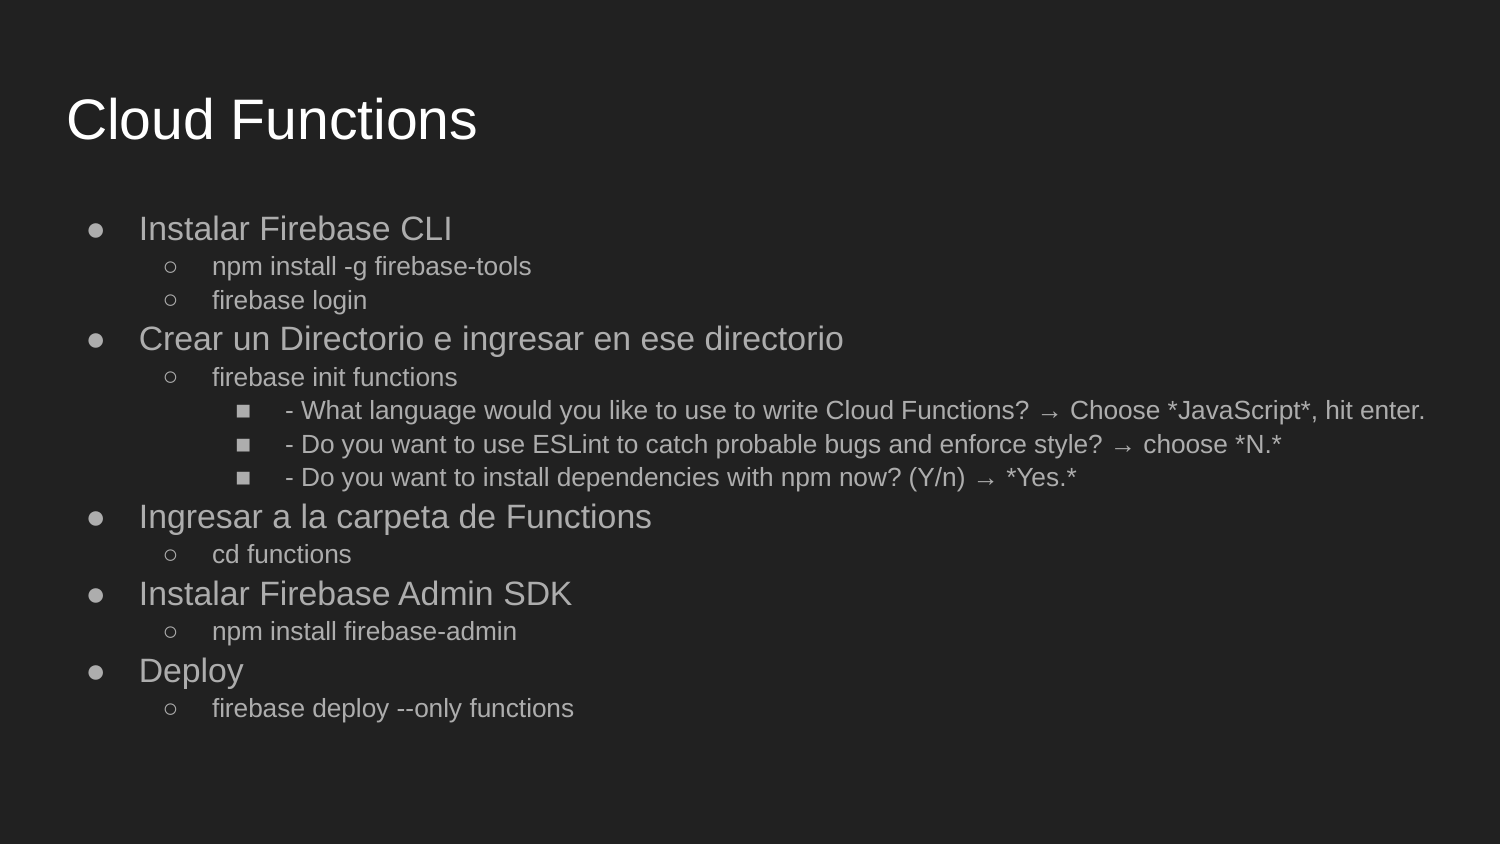

# Cloud Functions
Instalar Firebase CLI
npm install -g firebase-tools
firebase login
Crear un Directorio e ingresar en ese directorio
firebase init functions
- What language would you like to use to write Cloud Functions? → Choose *JavaScript*, hit enter.
- Do you want to use ESLint to catch probable bugs and enforce style? → choose *N.*
- Do you want to install dependencies with npm now? (Y/n) → *Yes.*
Ingresar a la carpeta de Functions
cd functions
Instalar Firebase Admin SDK
npm install firebase-admin
Deploy
firebase deploy --only functions